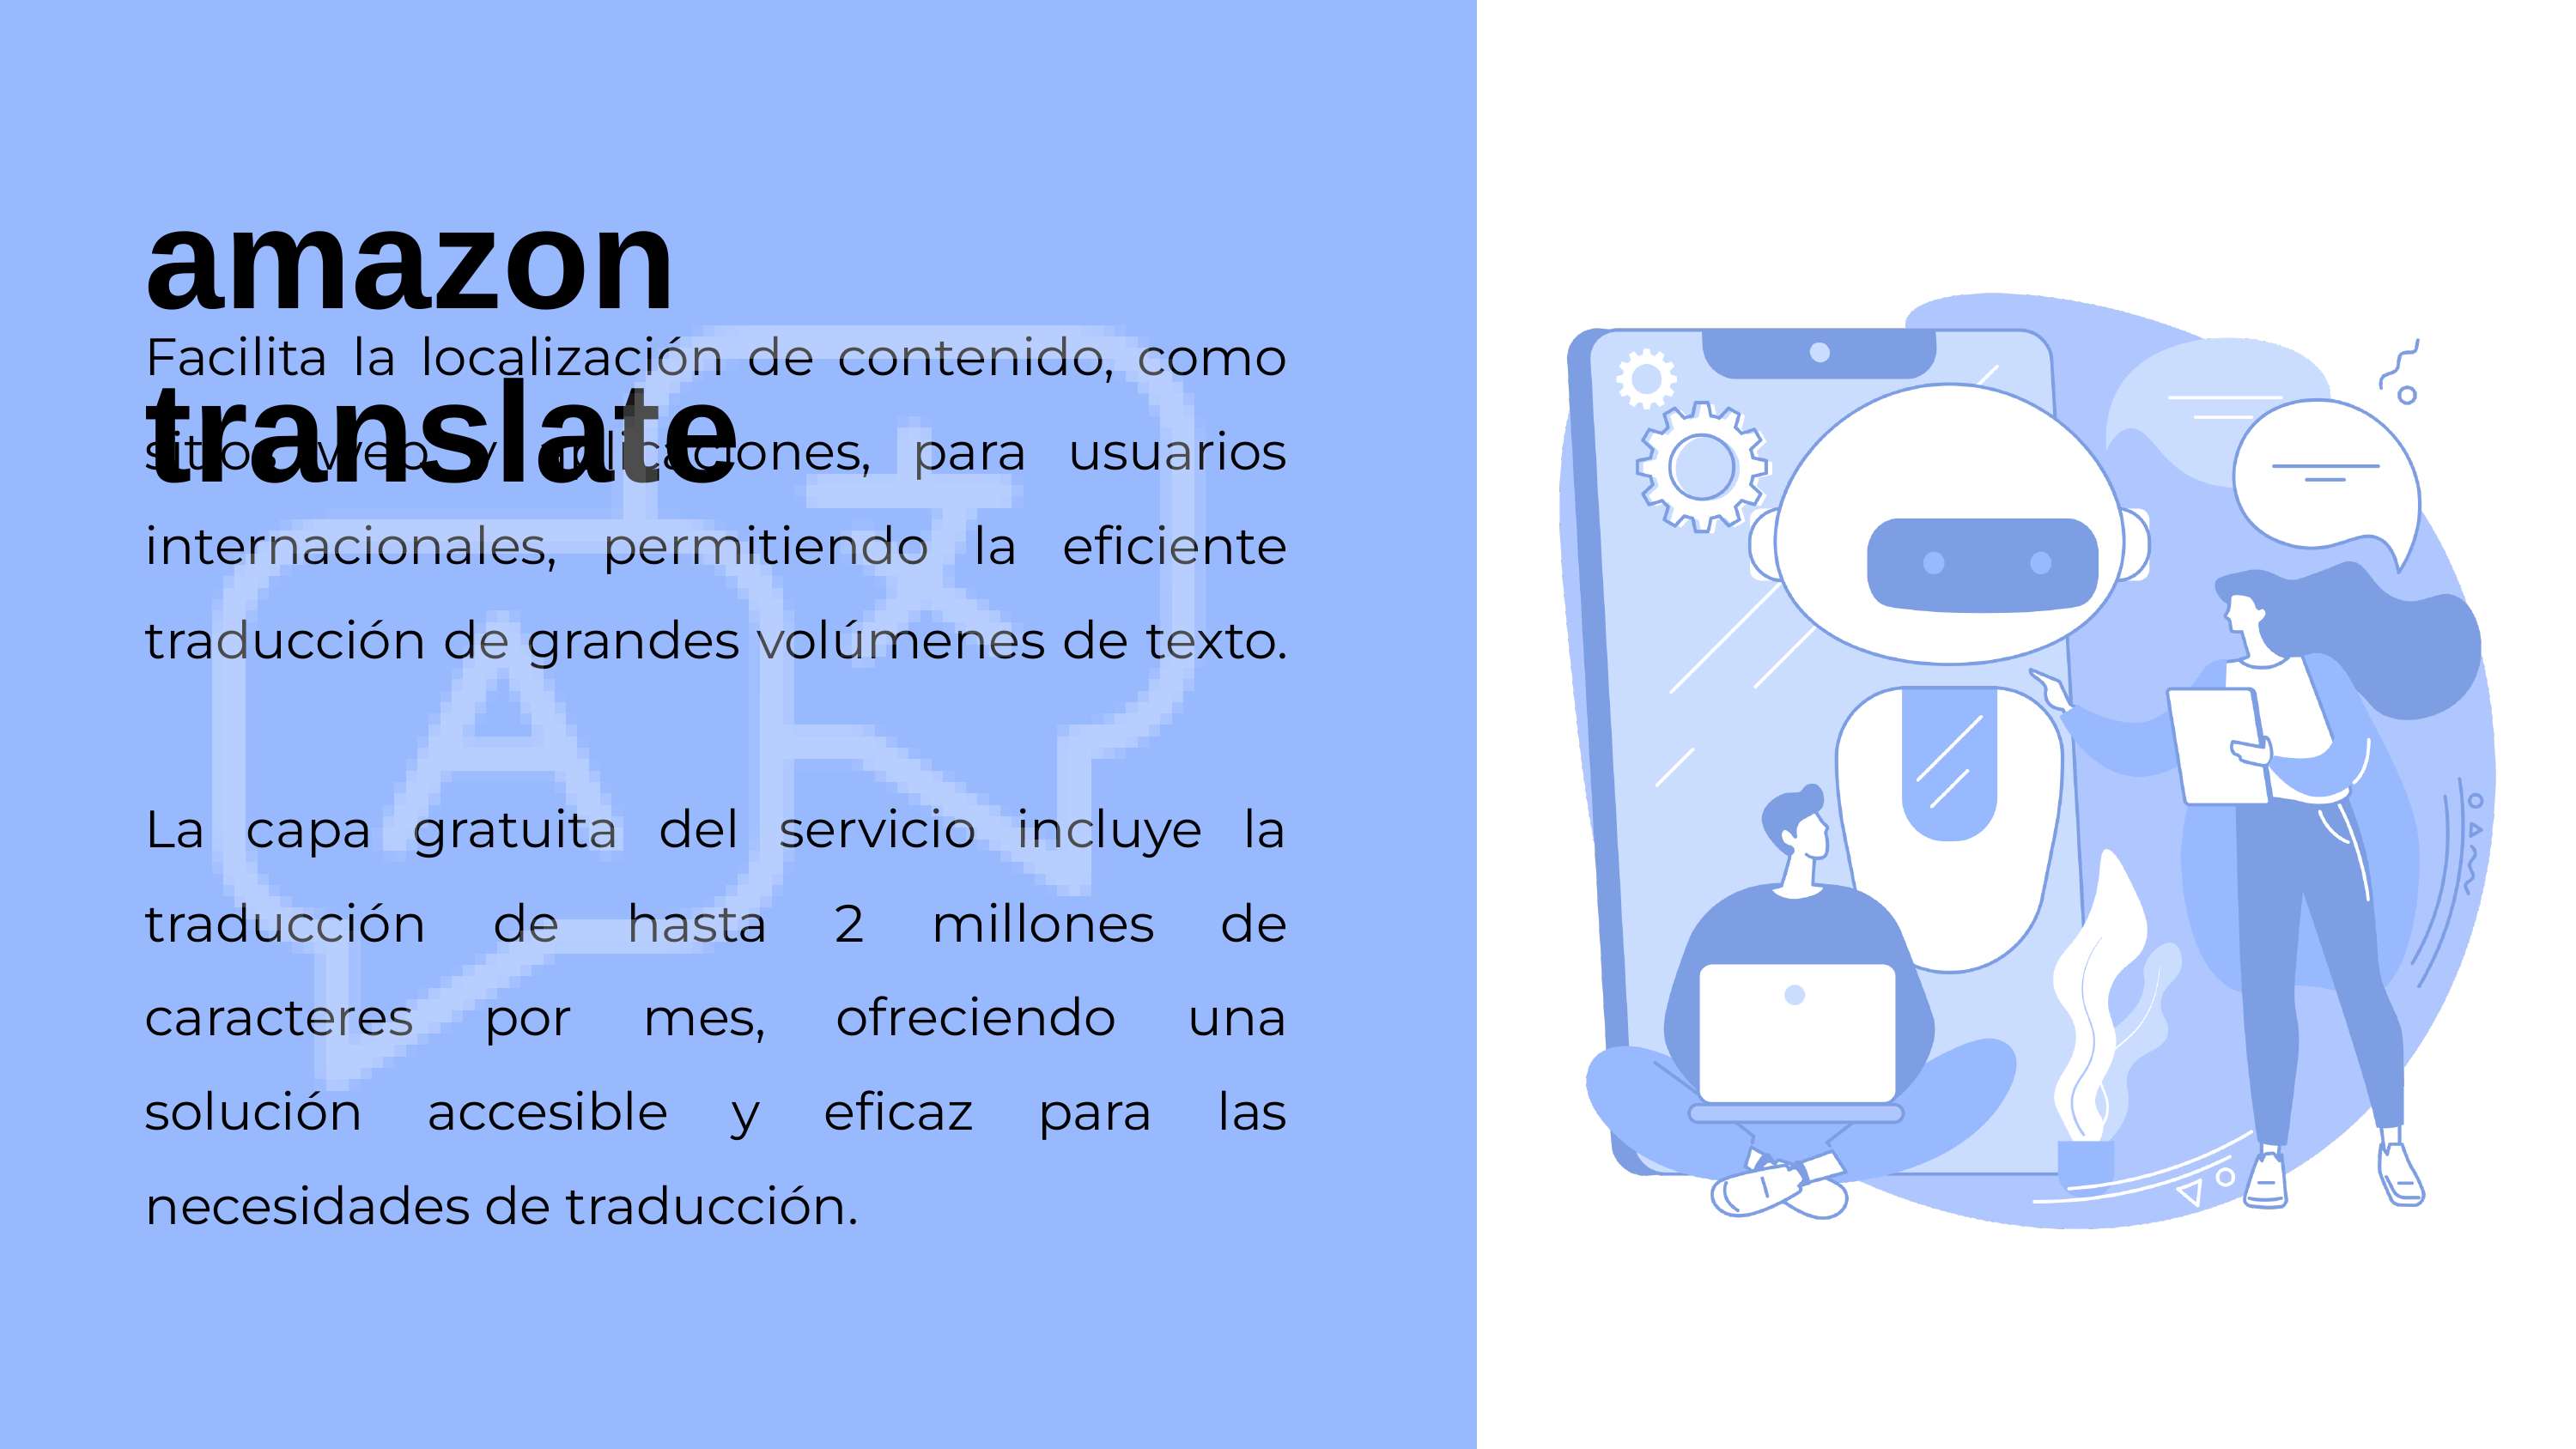

amazon translate

Facilita la localización de contenido, como sitios web y aplicaciones, para usuarios internacionales, permitiendo la eficiente traducción de grandes volúmenes de texto.

La capa gratuita del servicio incluye la traducción de hasta 2 millones de caracteres por mes, ofreciendo una solución accesible y eficaz para las necesidades de traducción.